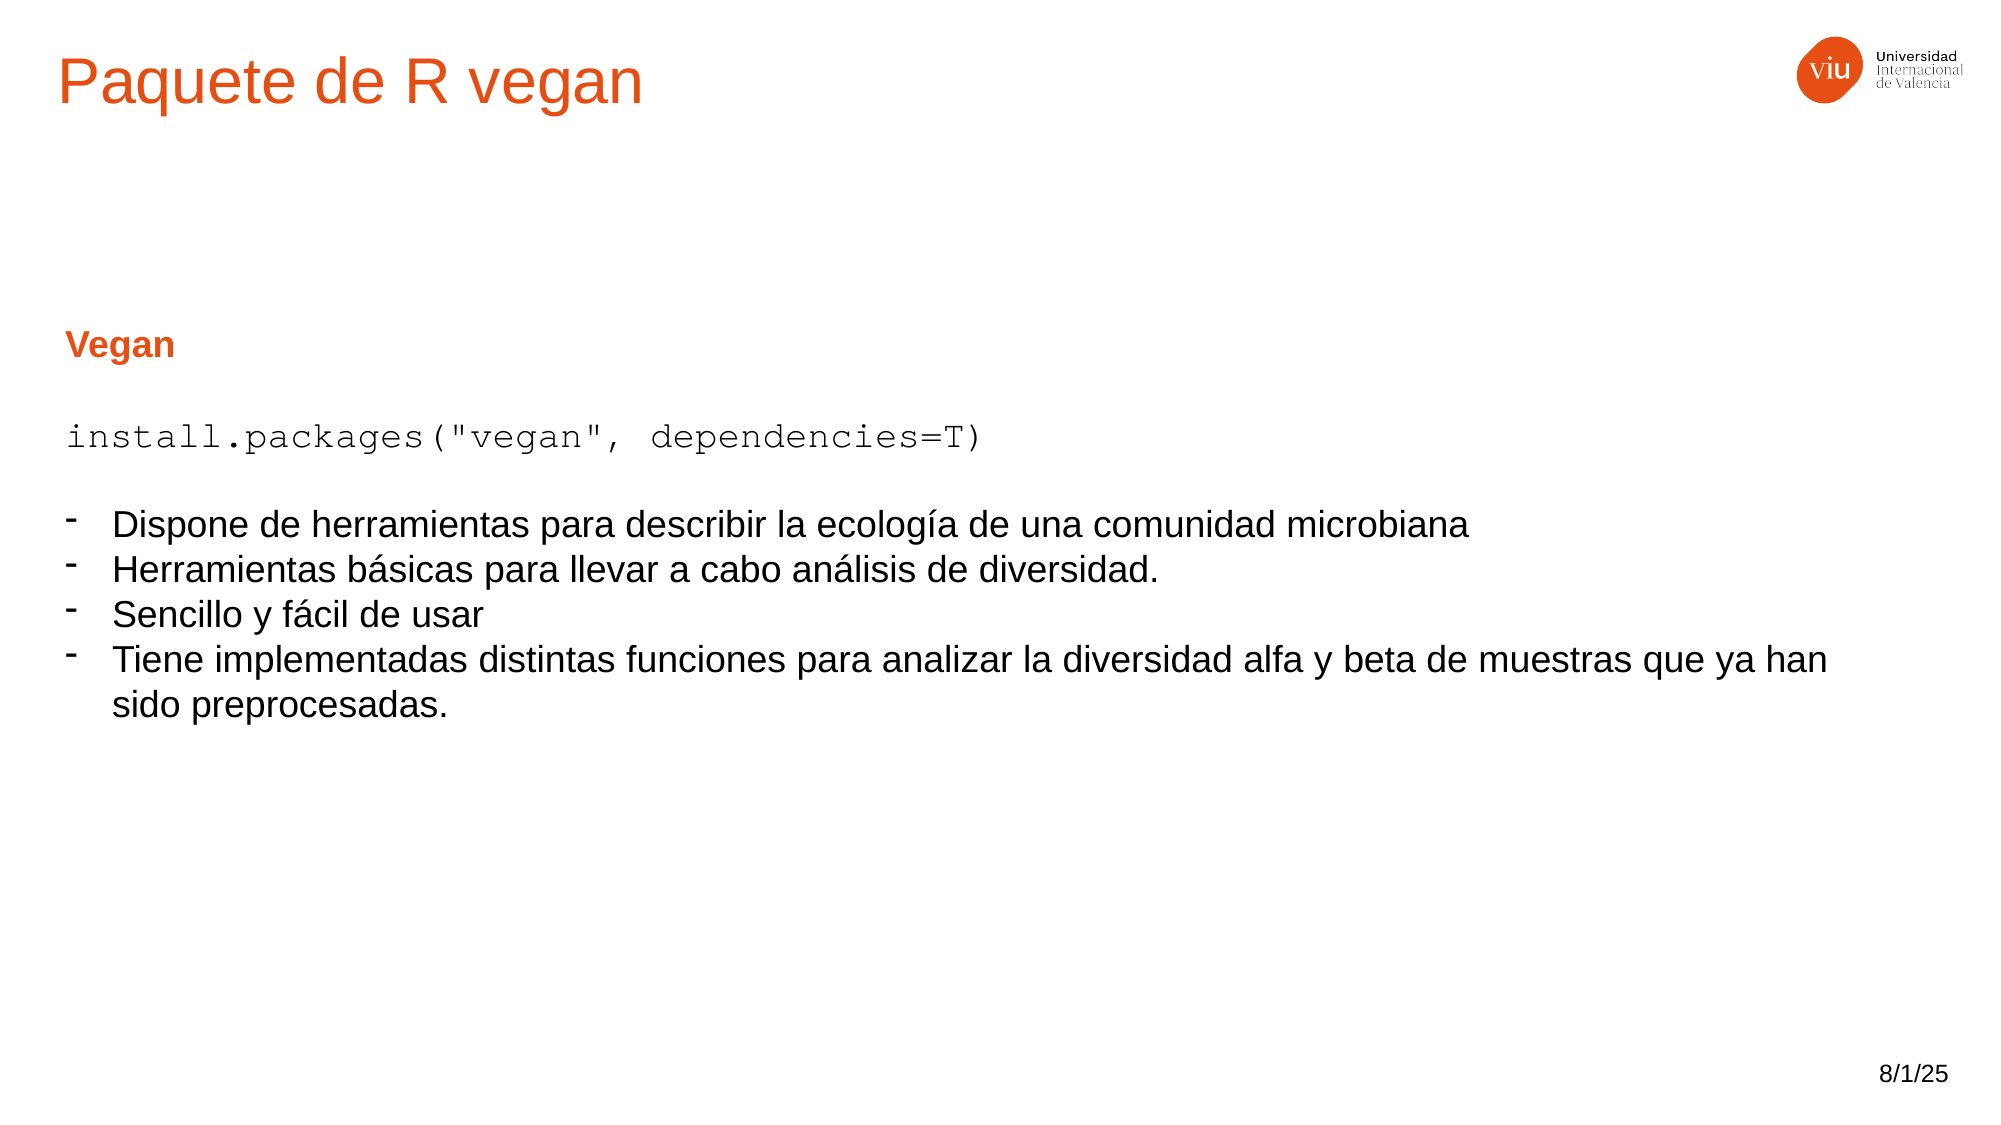

Paquete de R vegan

Vegan

install.packages("vegan", dependencies=T)

Dispone de herramientas para describir la ecología de una comunidad microbiana
Herramientas básicas para llevar a cabo análisis de diversidad.
Sencillo y fácil de usar
Tiene implementadas distintas funciones para analizar la diversidad alfa y beta de muestras que ya han sido preprocesadas.